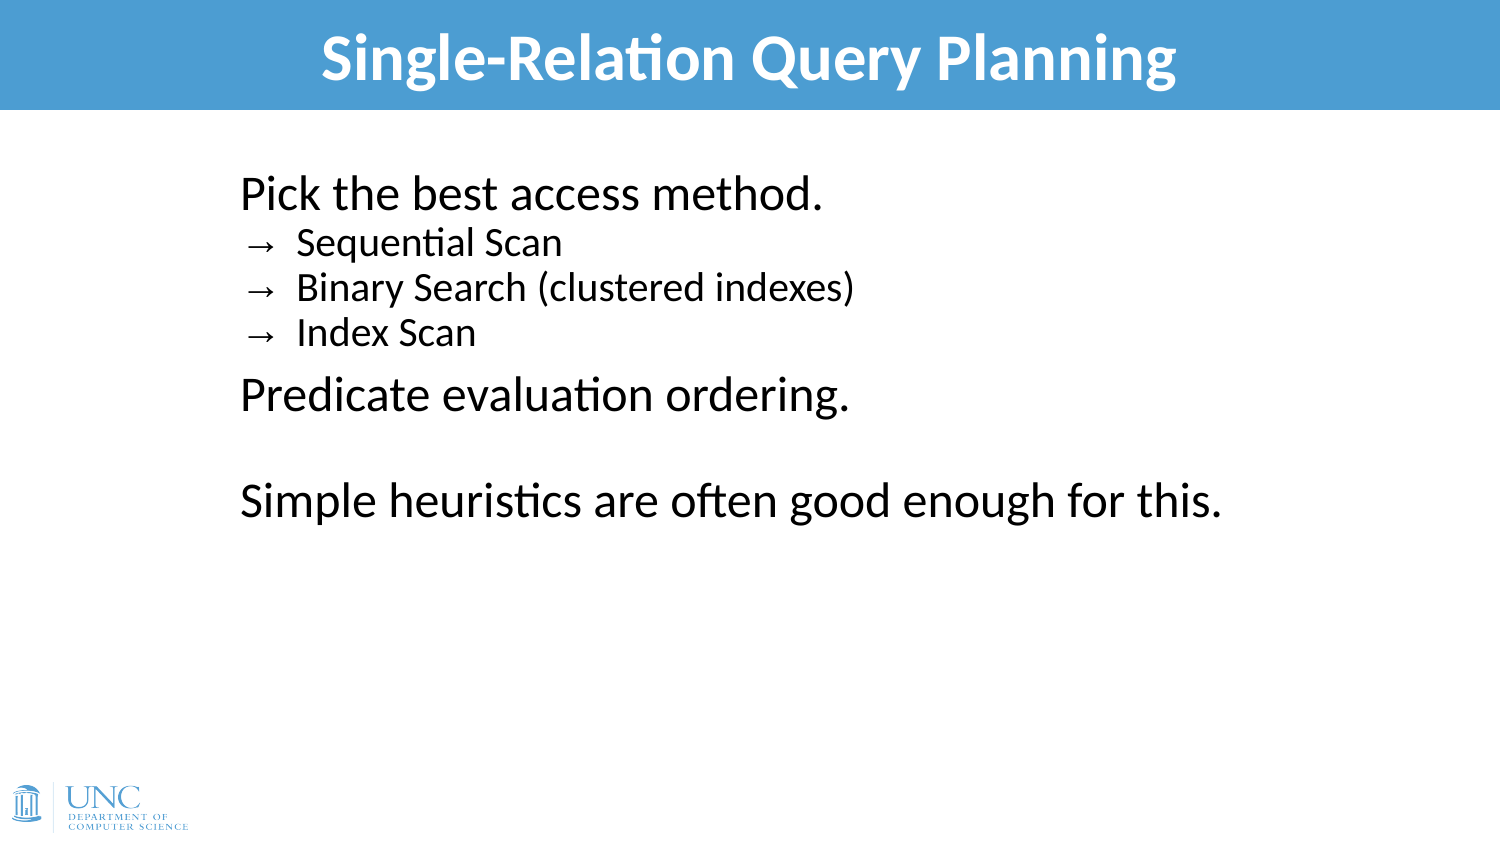

# Single-Relation Query Planning
20
Pick the best access method.
Sequential Scan
Binary Search (clustered indexes)
Index Scan
Predicate evaluation ordering.

Simple heuristics are often good enough for this.